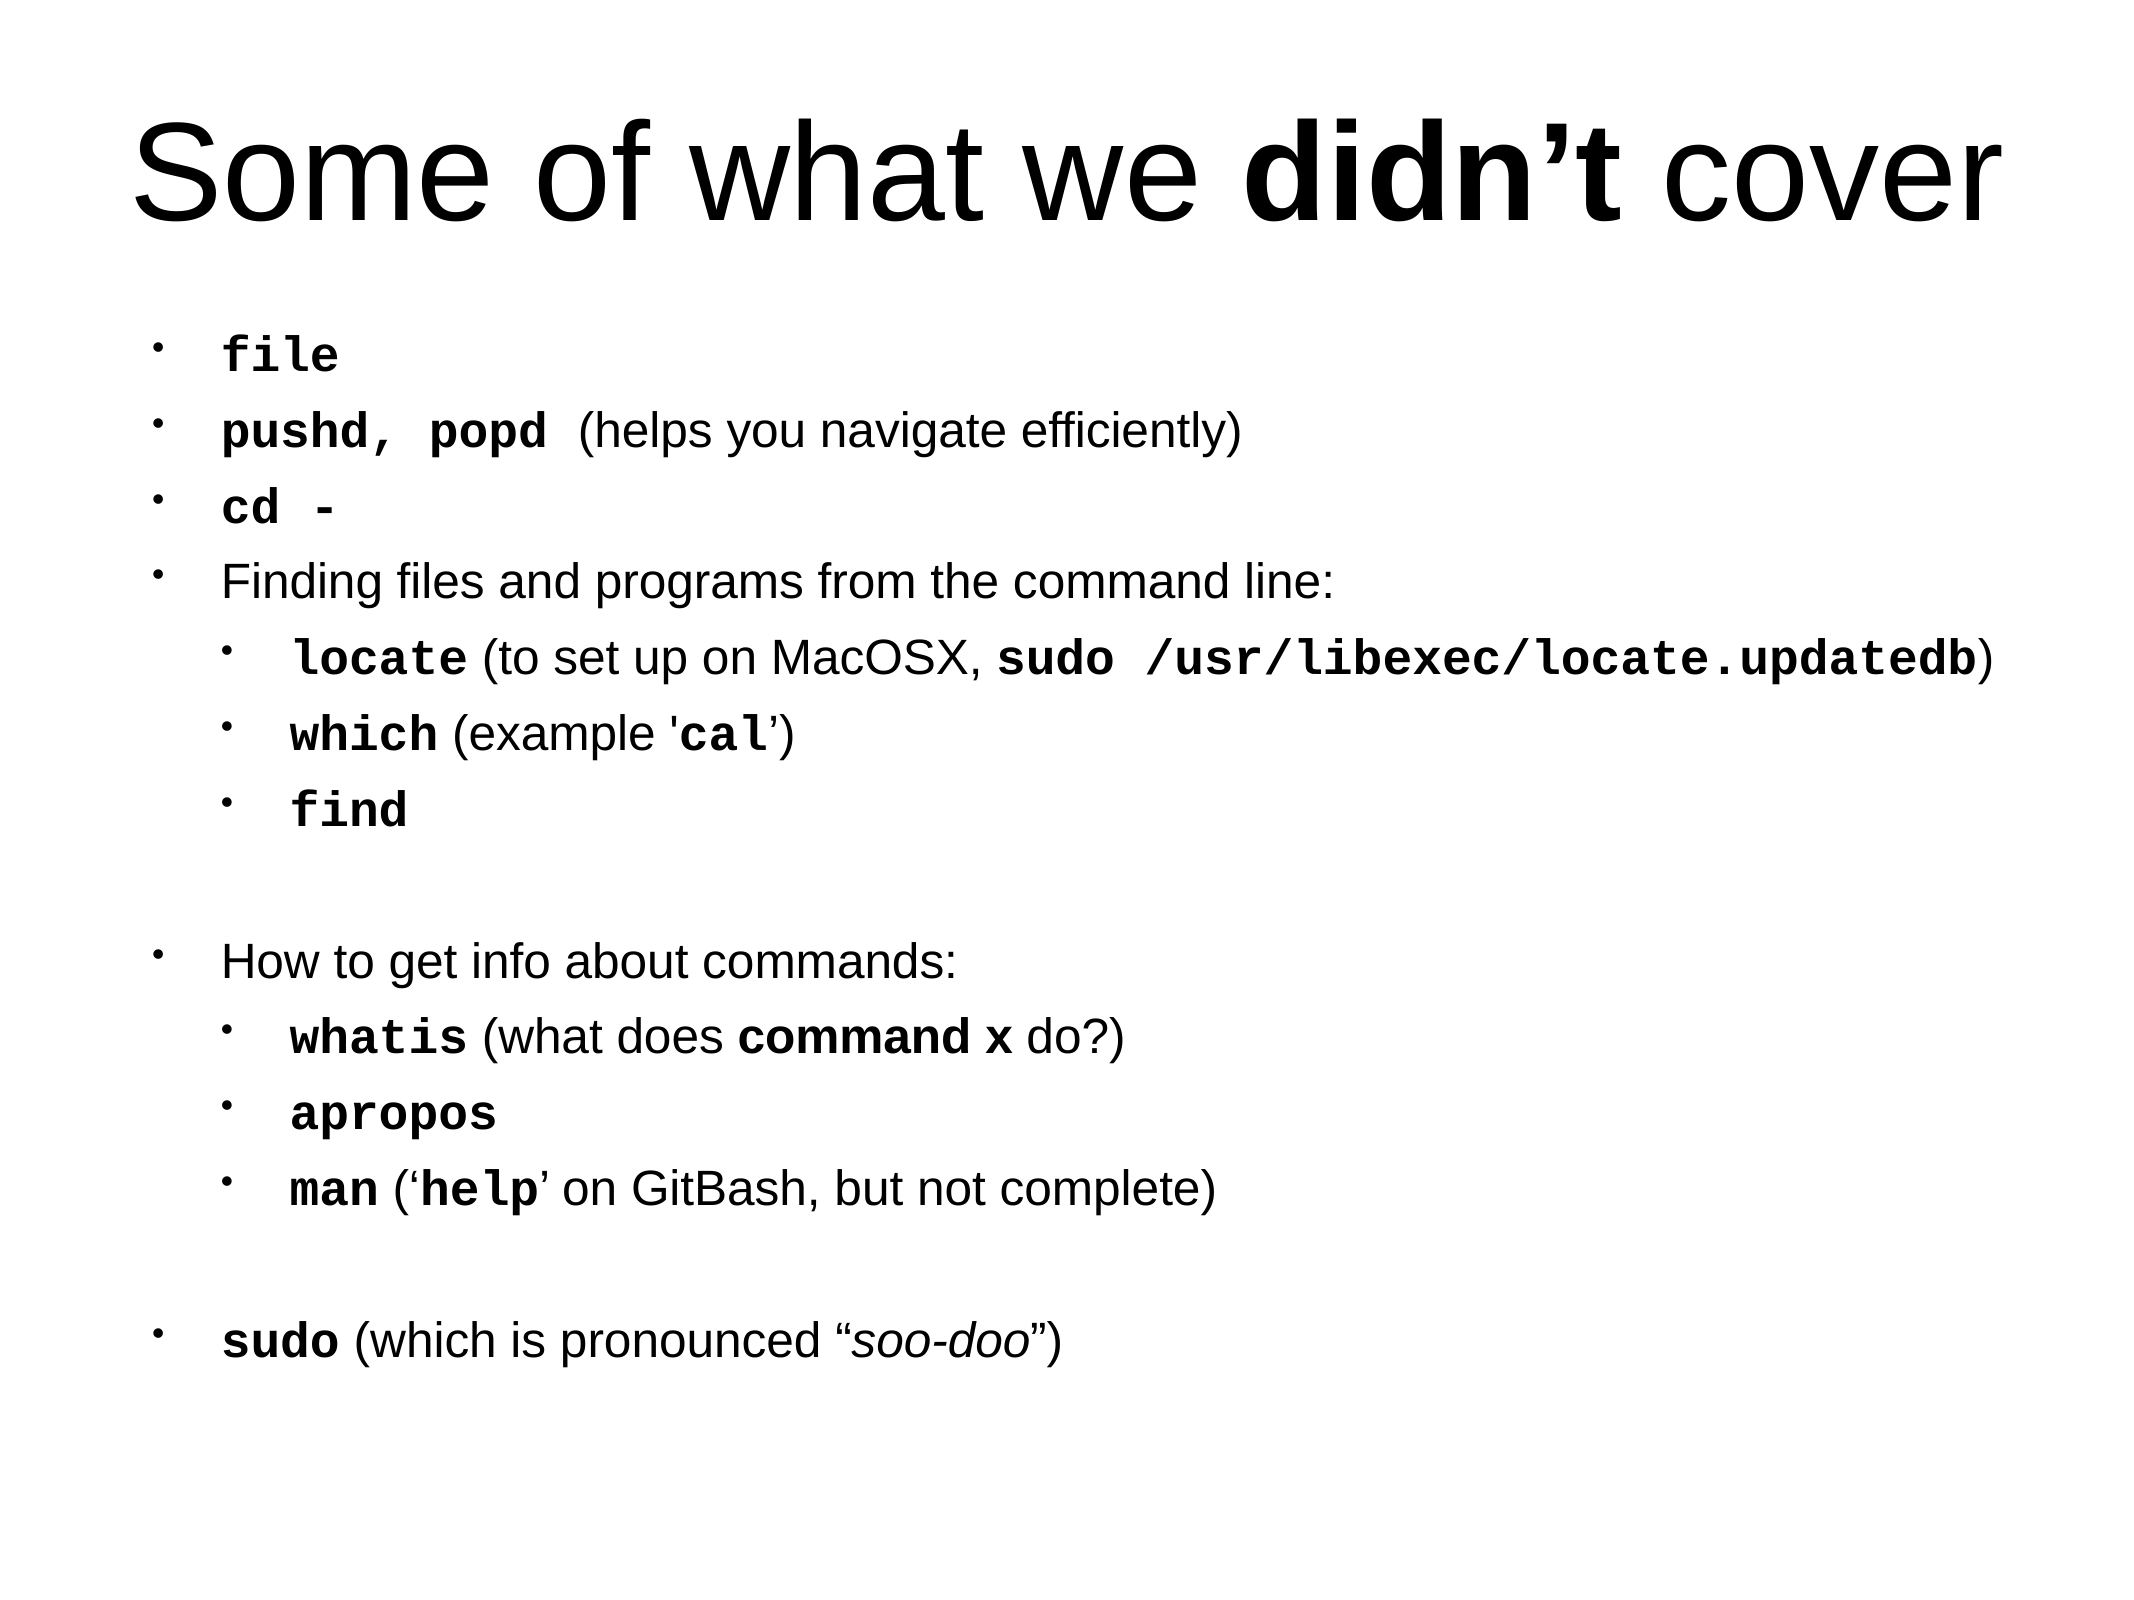

Some of what we didn’t cover
file
pushd, popd (helps you navigate efficiently)
cd -
Finding files and programs from the command line:
locate (to set up on MacOSX, sudo /usr/libexec/locate.updatedb)
which (example 'cal’)
find

How to get info about commands:
whatis (what does command x do?)
apropos
man (‘help’ on GitBash, but not complete)

sudo (which is pronounced “soo-doo”)